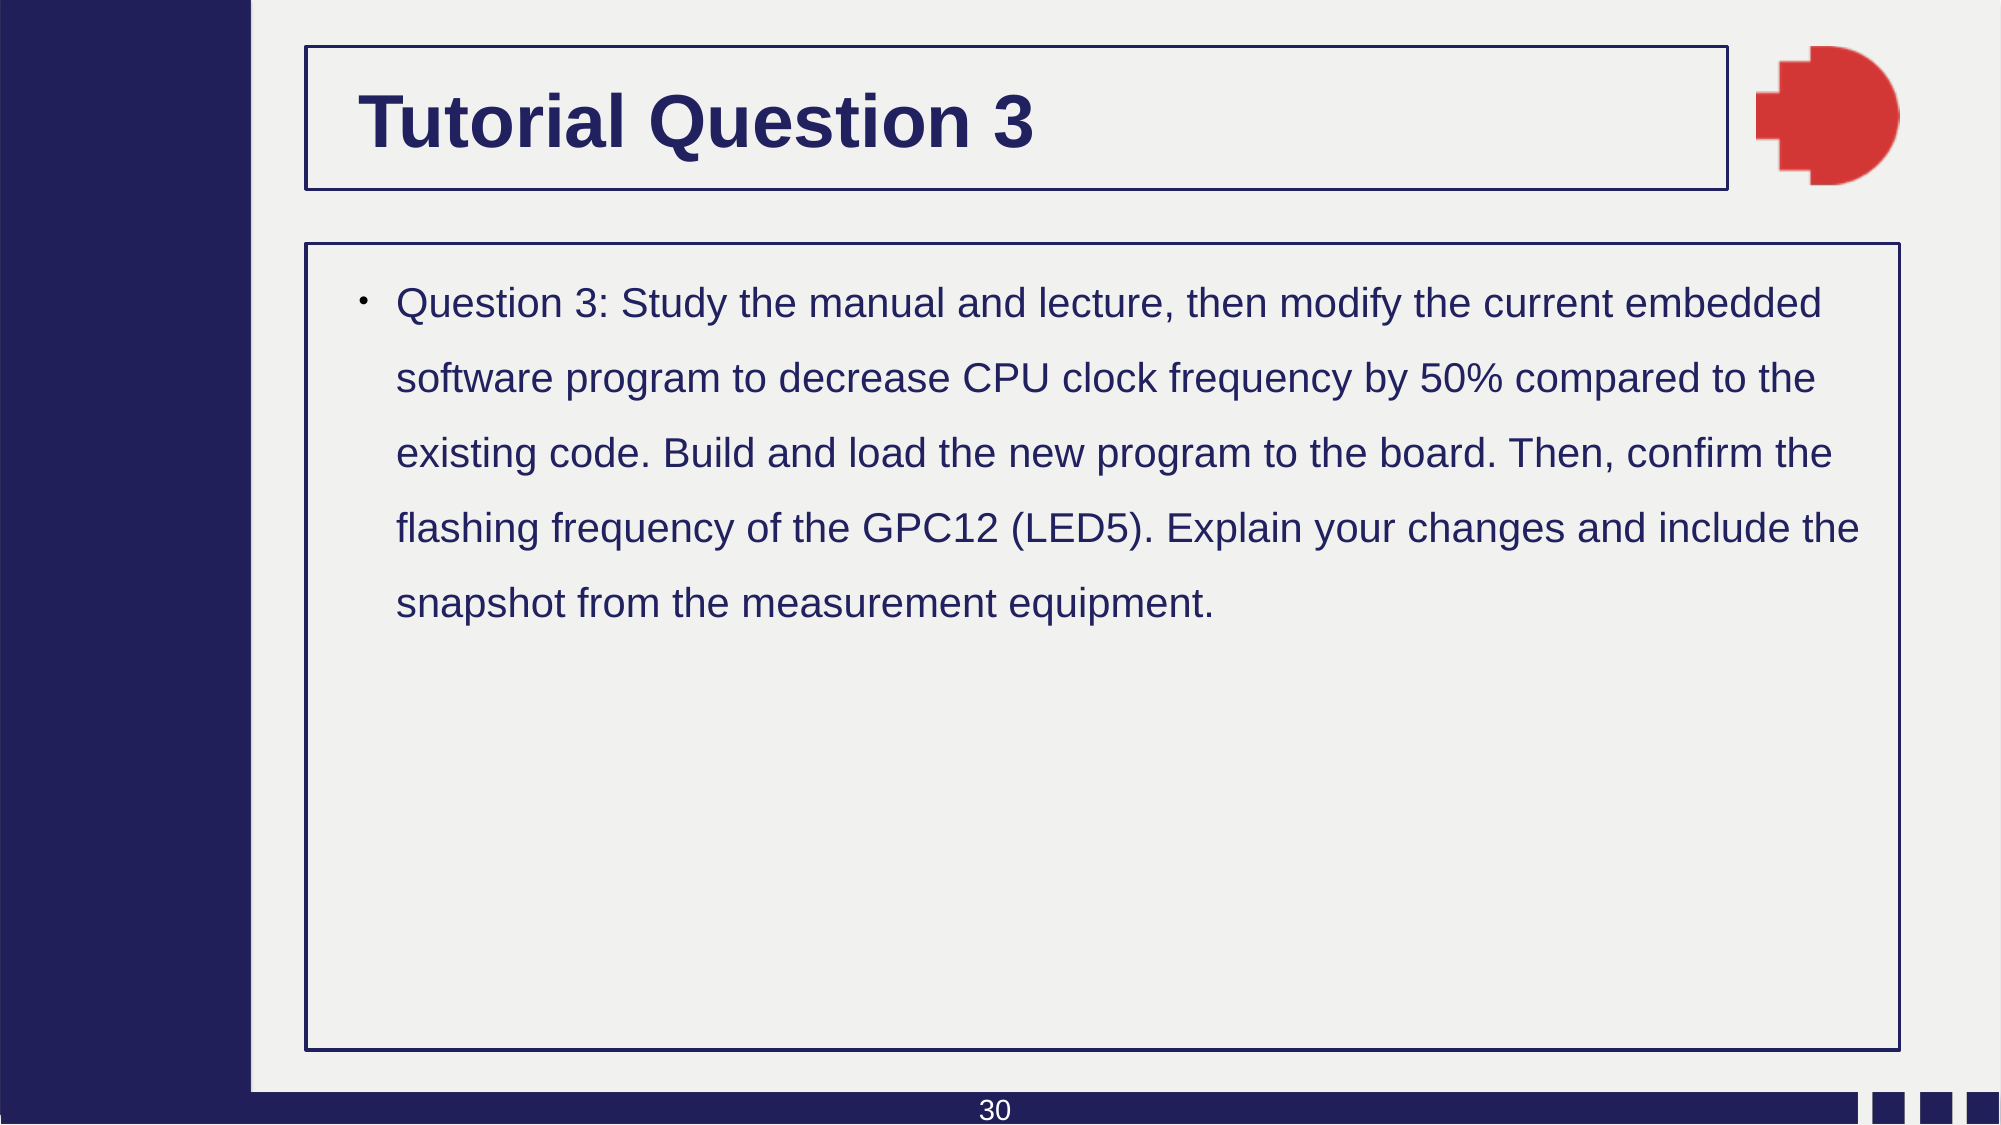

# Tutorial Question 3
Question 3: Study the manual and lecture, then modify the current embedded software program to decrease CPU clock frequency by 50% compared to the existing code. Build and load the new program to the board. Then, confirm the flashing frequency of the GPC12 (LED5). Explain your changes and include the snapshot from the measurement equipment.

30